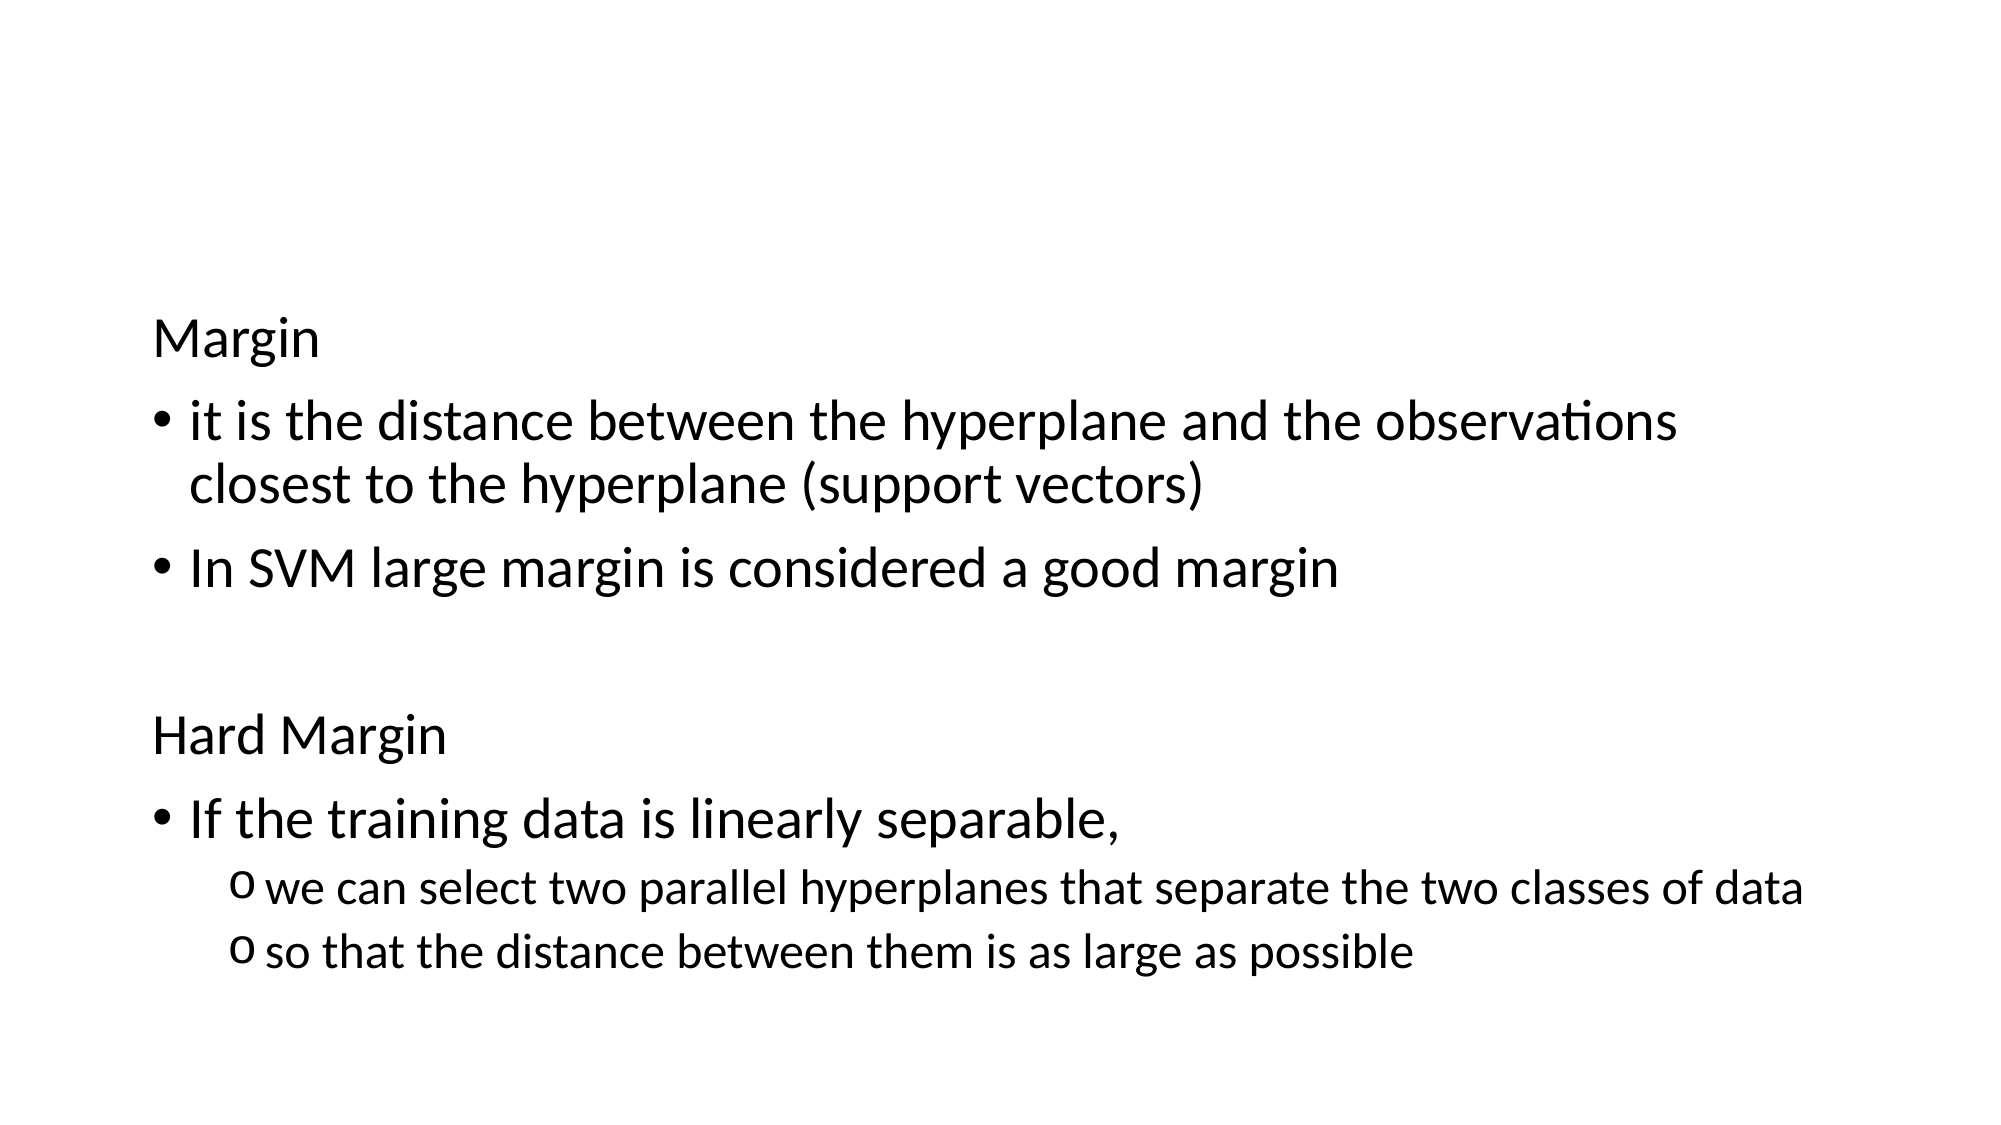

#
Margin
it is the distance between the hyperplane and the observations closest to the hyperplane (support vectors)
In SVM large margin is considered a good margin

Hard Margin
If the training data is linearly separable,
we can select two parallel hyperplanes that separate the two classes of data
so that the distance between them is as large as possible